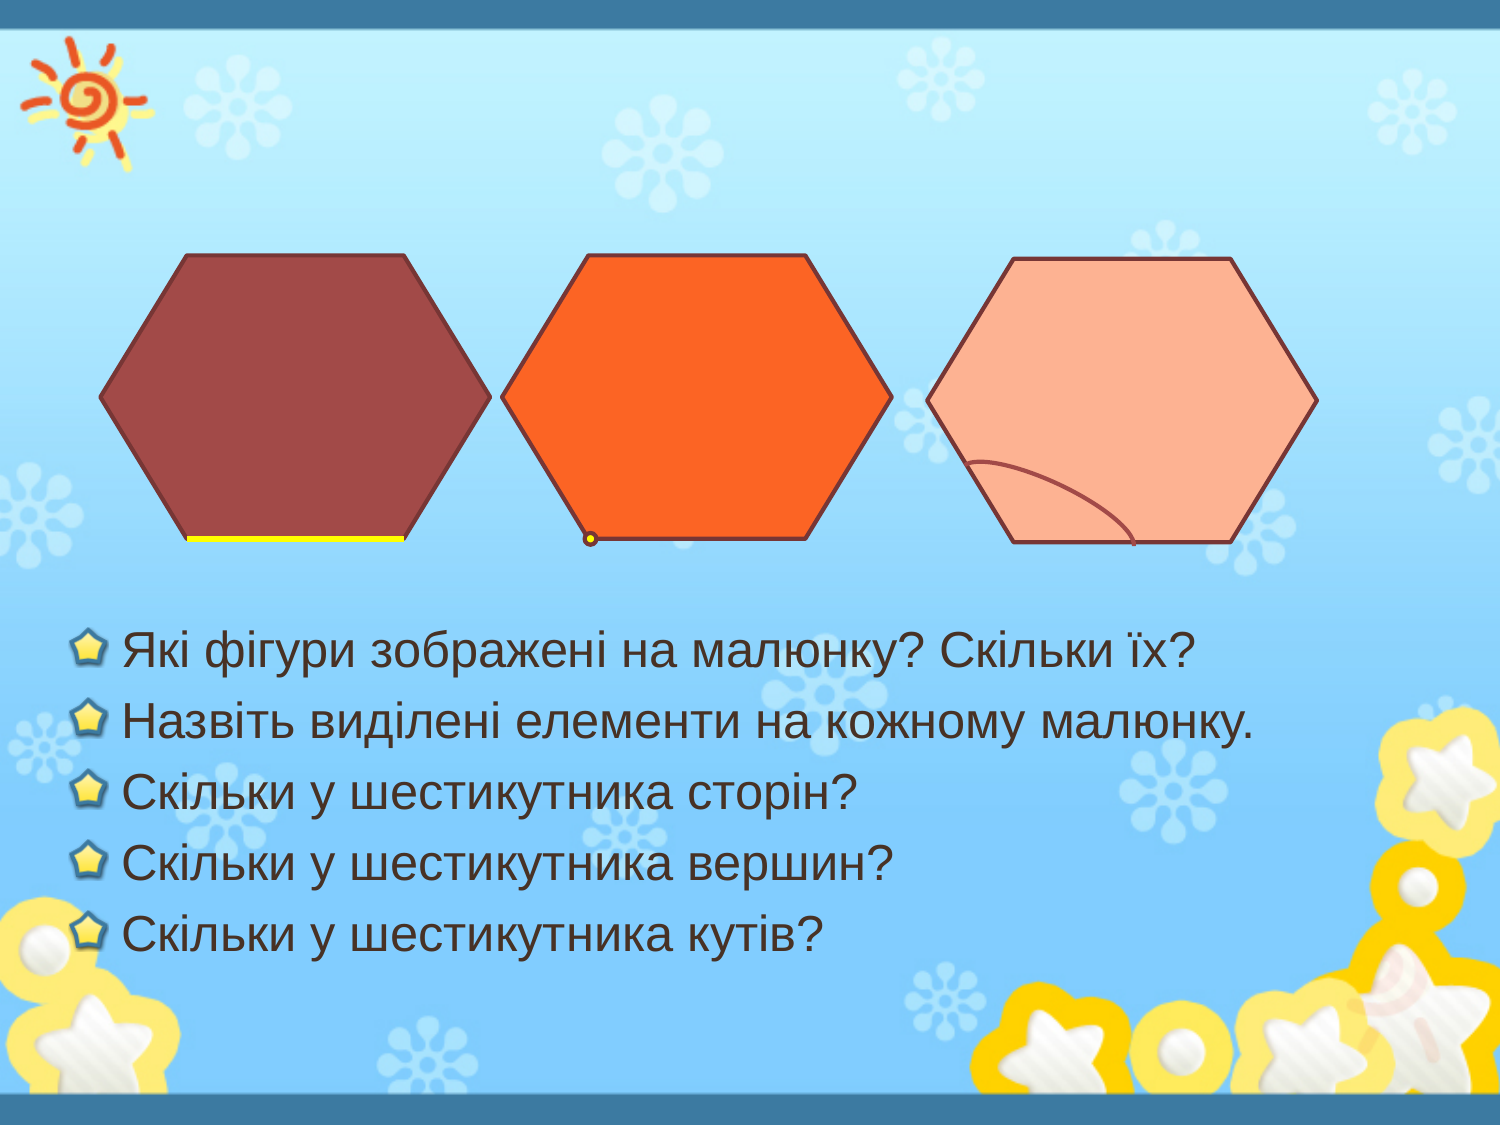

#

Які фігури зображені на малюнку? Скільки їх?
Назвіть виділені елементи на кожному малюнку.
Скільки у шестикутника сторін?
Скільки у шестикутника вершин?
Скільки у шестикутника кутів?